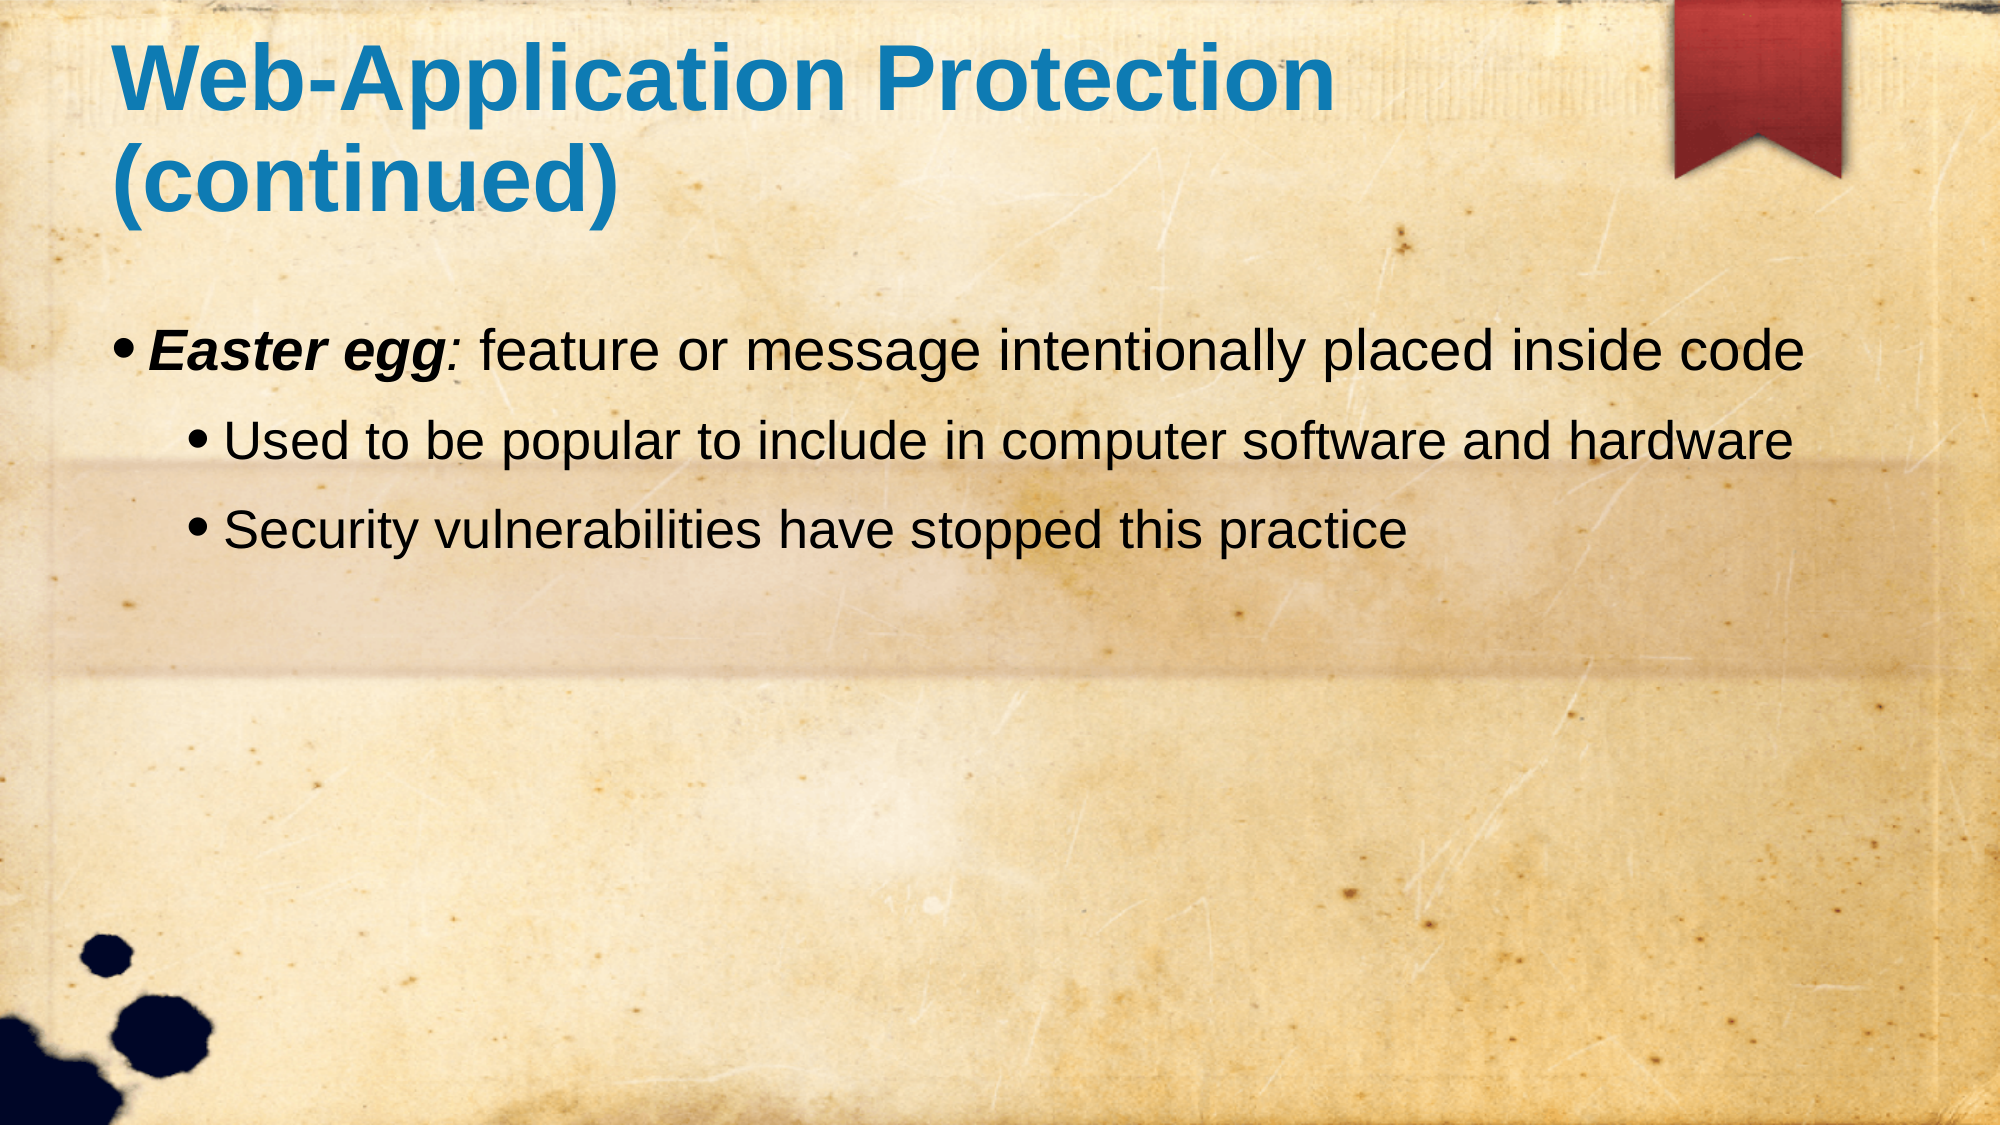

Web-Application Protection (continued)
Easter egg: feature or message intentionally placed inside code
Used to be popular to include in computer software and hardware
Security vulnerabilities have stopped this practice